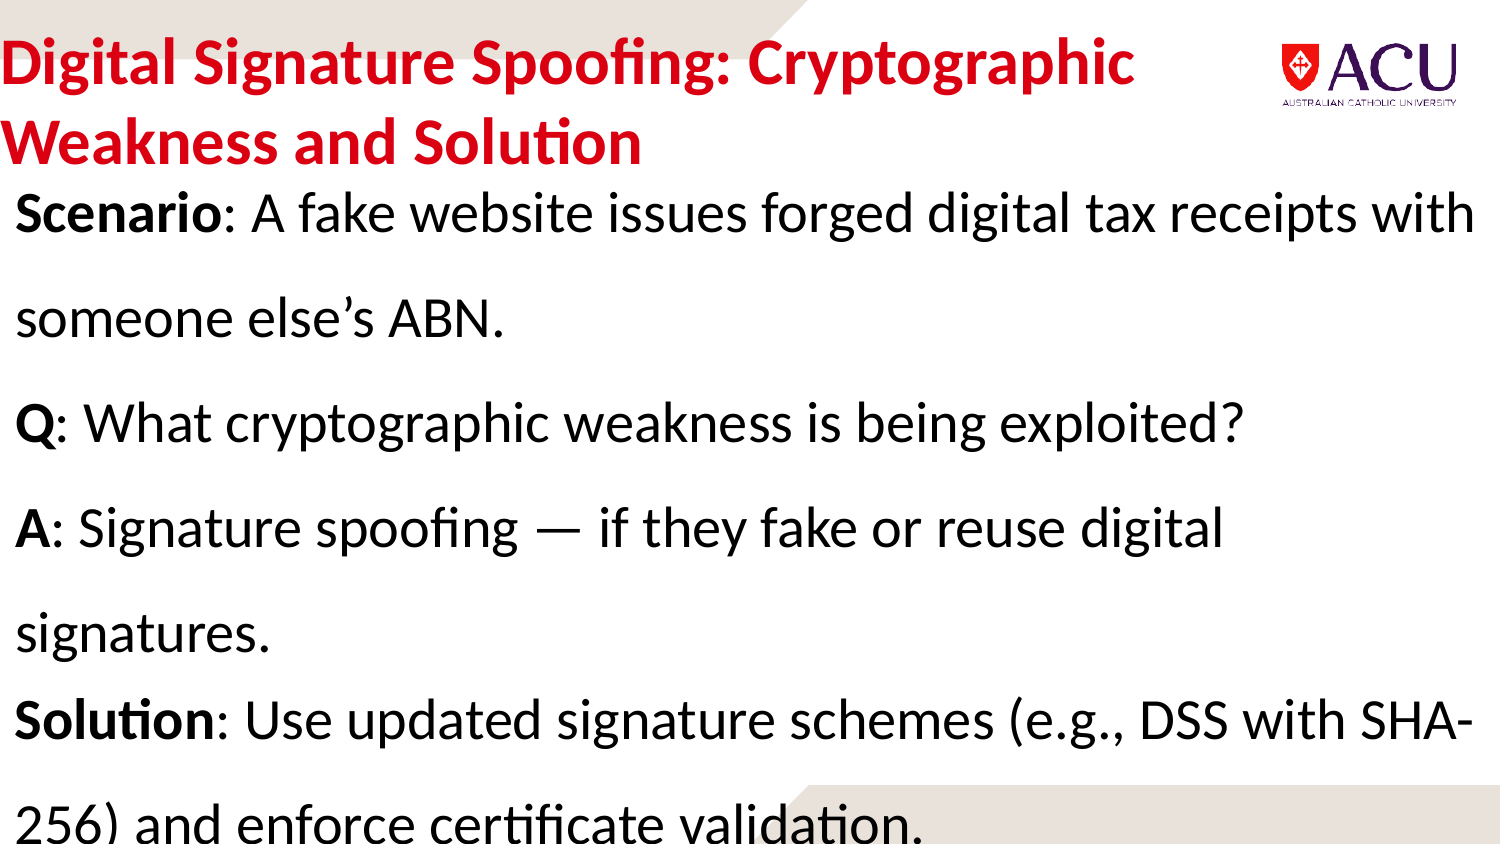

# Digital Signature Spoofing: Cryptographic Weakness and Solution
Scenario: A fake website issues forged digital tax receipts with someone else’s ABN.
Q: What cryptographic weakness is being exploited?
A: Signature spoofing — if they fake or reuse digital signatures.

Solution: Use updated signature schemes (e.g., DSS with SHA-256) and enforce certificate validation.